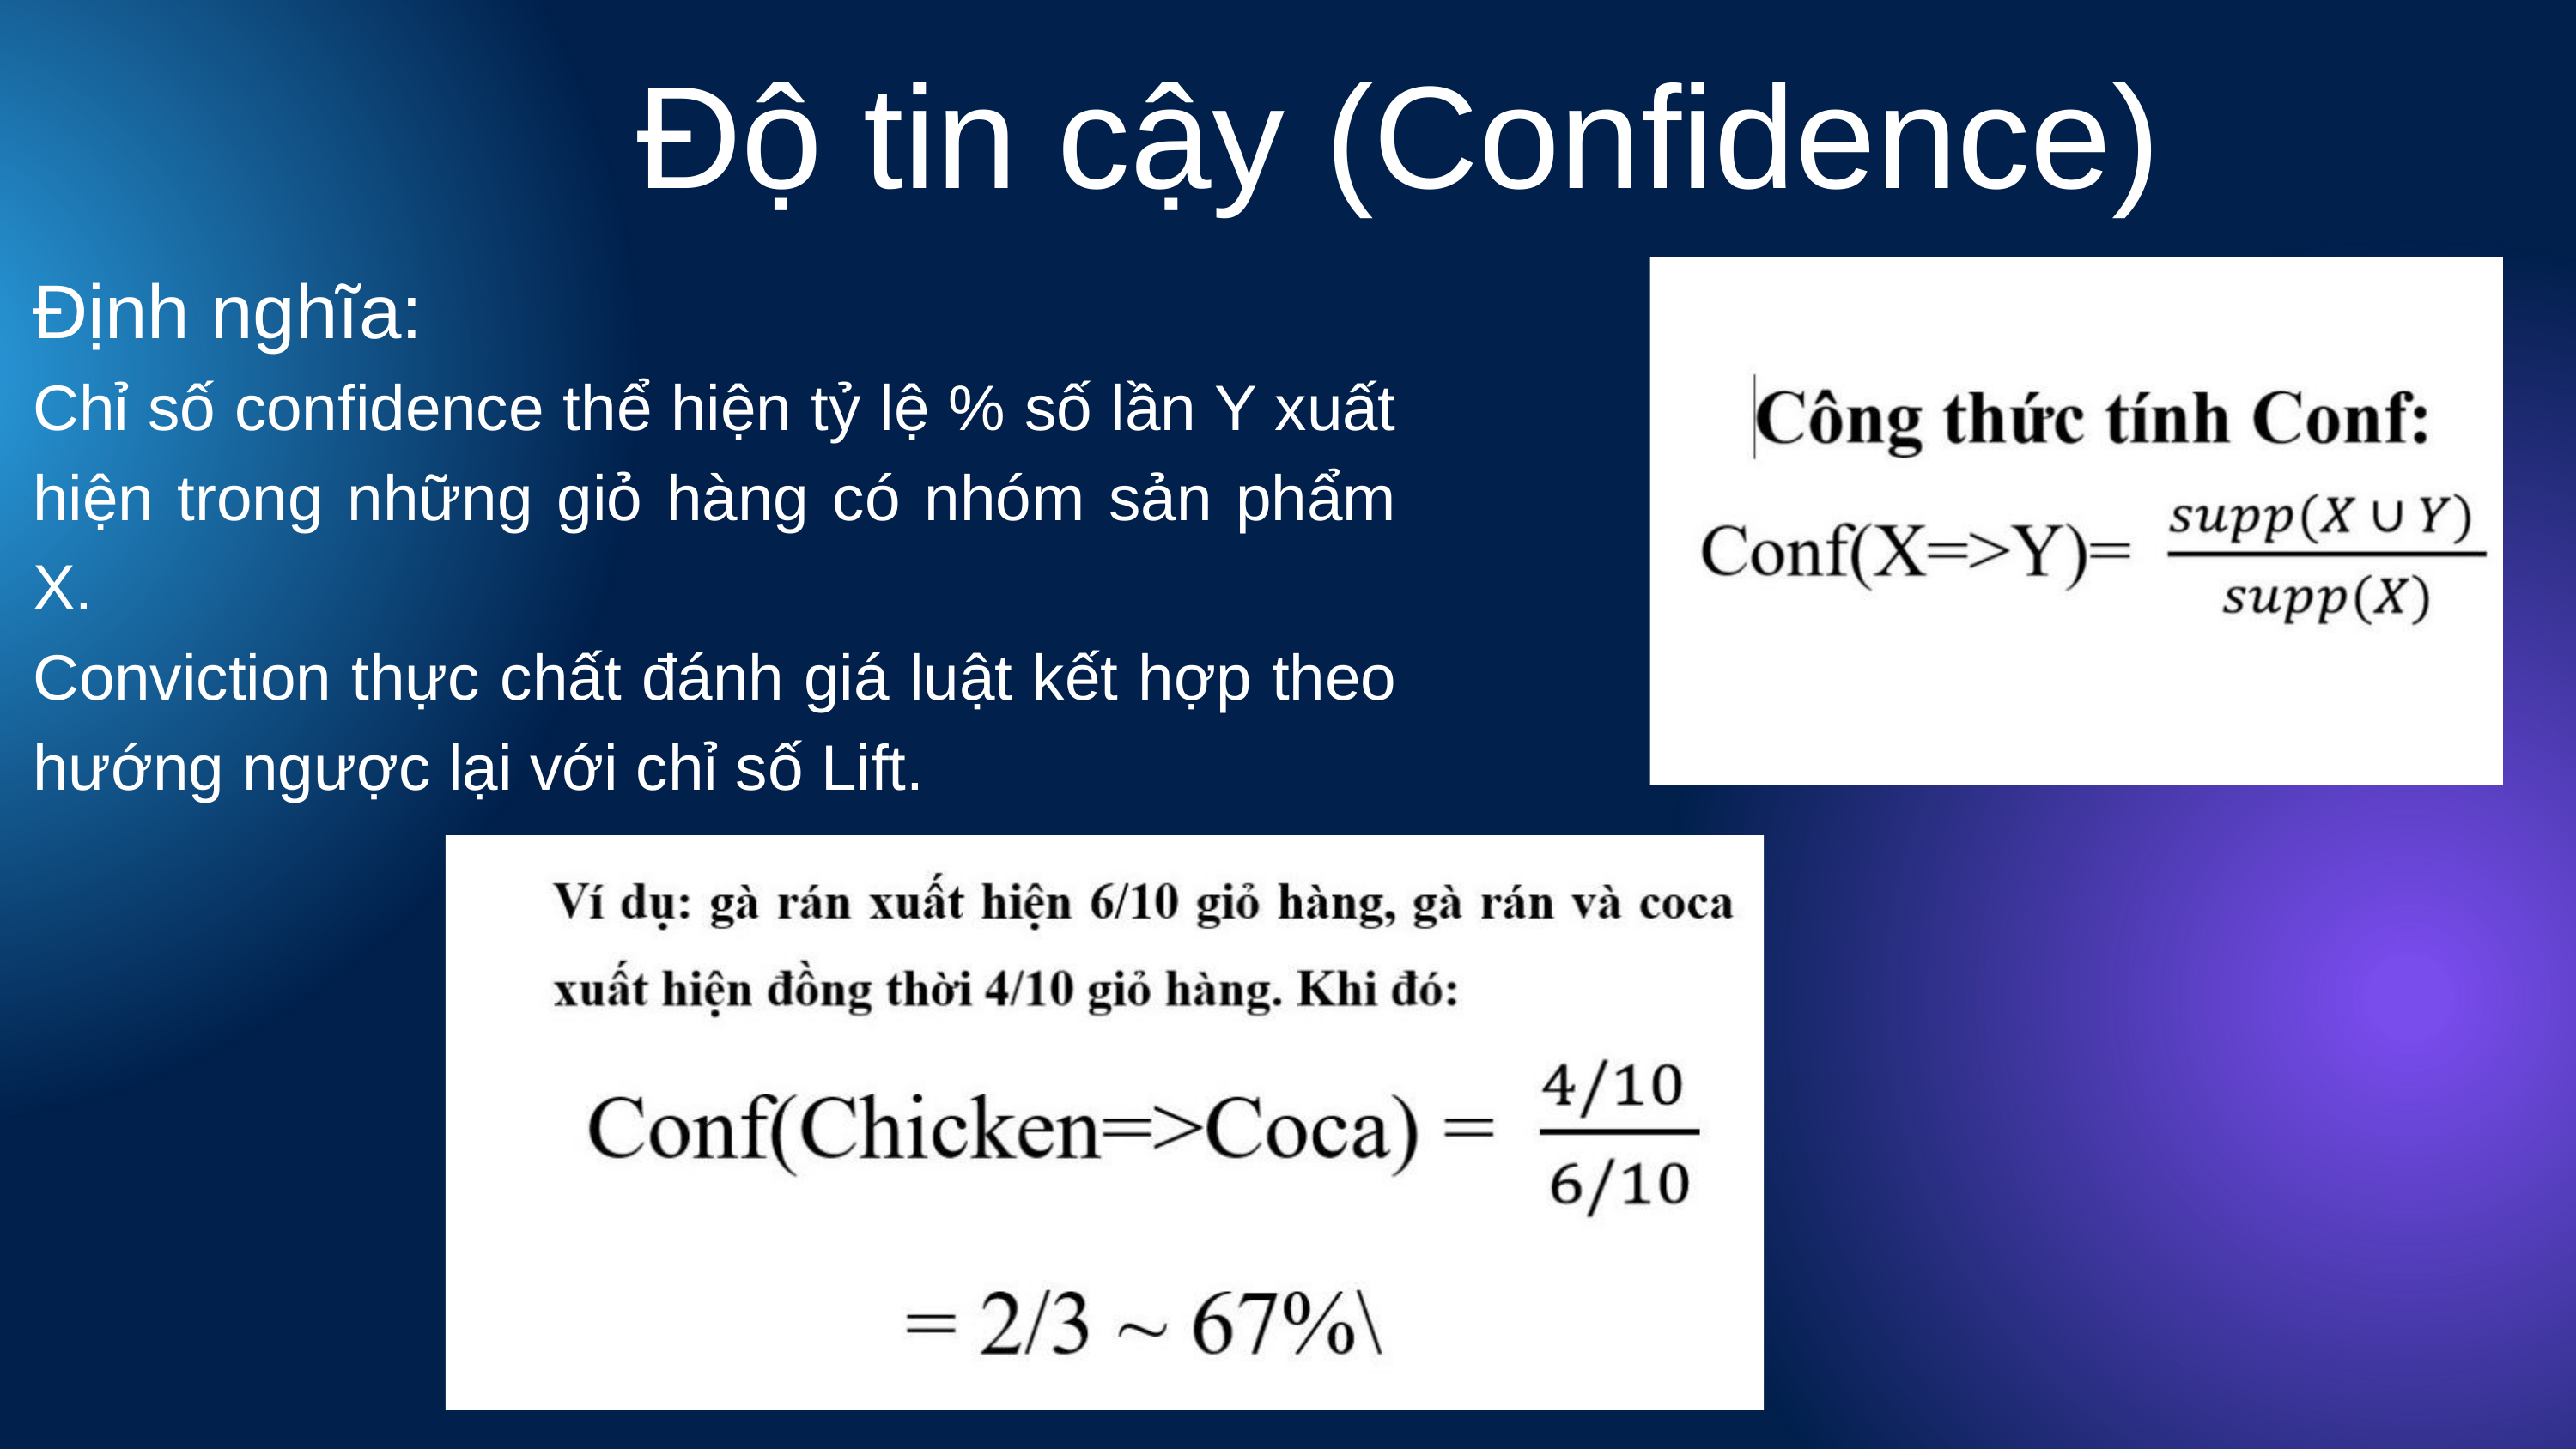

Độ tin cậy (Confidence)

Định nghĩa:
Chỉ số confidence thể hiện tỷ lệ % số lần Y xuất hiện trong những giỏ hàng có nhóm sản phẩm X.
Conviction thực chất đánh giá luật kết hợp theo hướng ngược lại với chỉ số Lift.